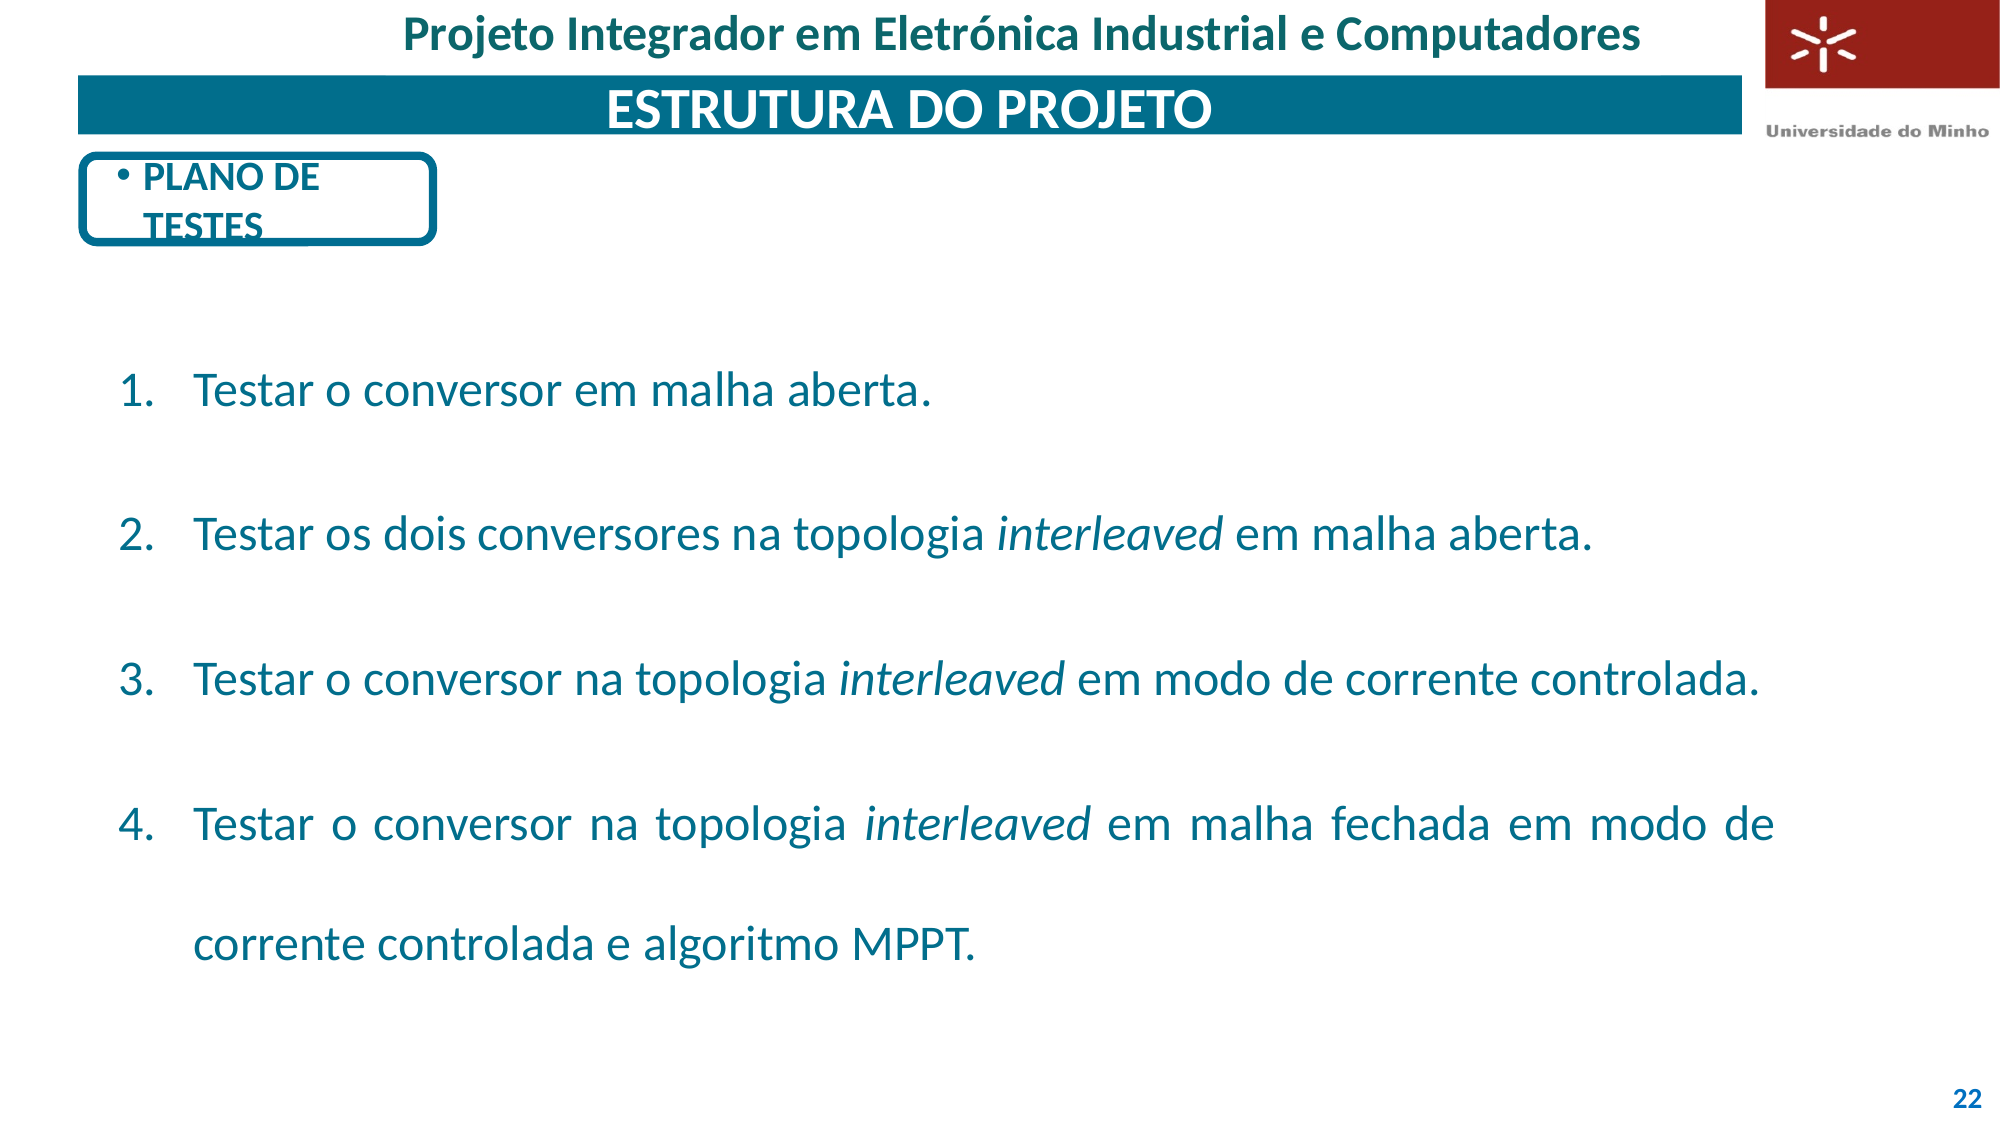

Projeto Integrador em Eletrónica Industrial e Computadores
# Estrutura do Projeto
Plano de Testes

Testar o conversor em malha aberta.
Testar os dois conversores na topologia interleaved em malha aberta.
Testar o conversor na topologia interleaved em modo de corrente controlada.
Testar o conversor na topologia interleaved em malha fechada em modo de corrente controlada e algoritmo MPPT.